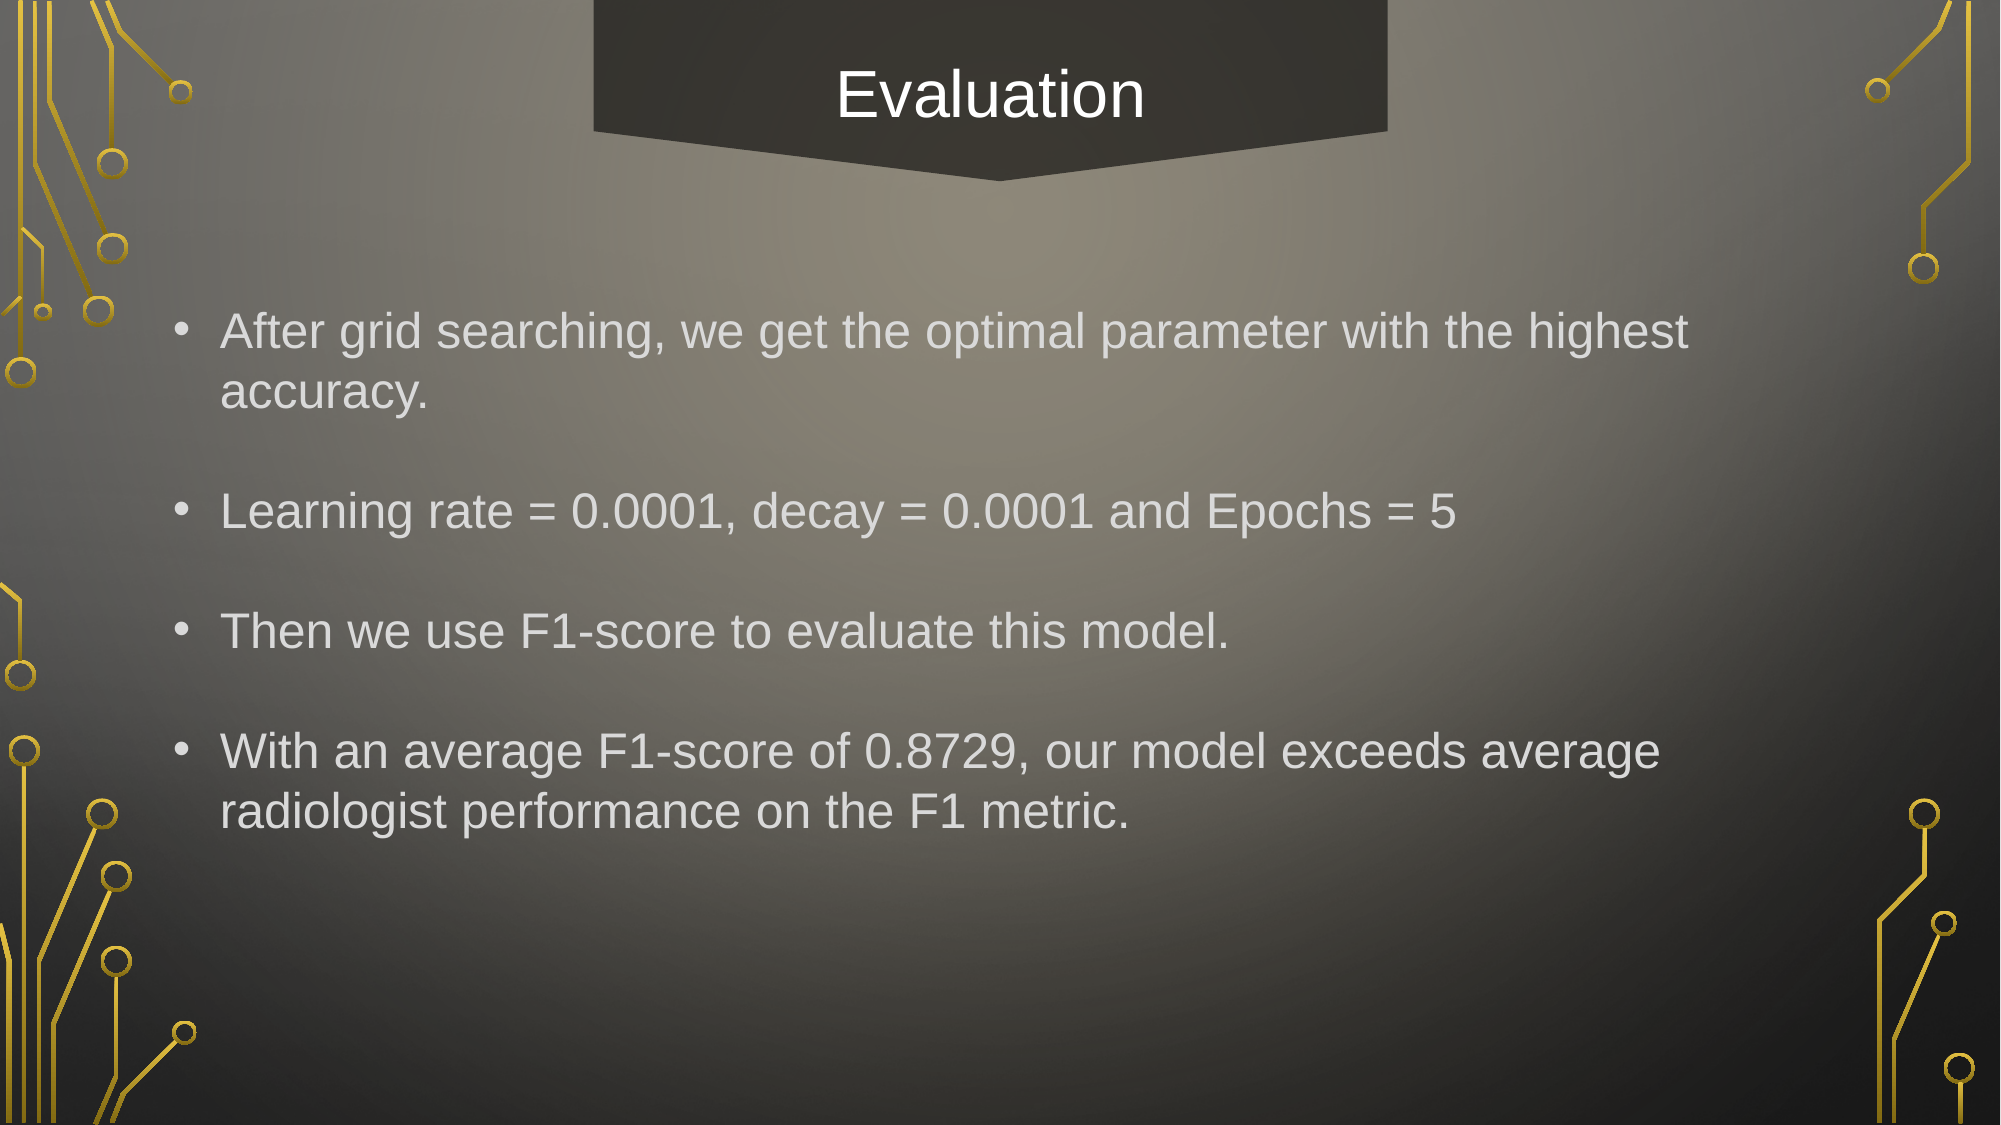

Evaluation
After grid searching, we get the optimal parameter with the highest accuracy.

Learning rate = 0.0001, decay = 0.0001 and Epochs = 5

Then we use F1-score to evaluate this model.

With an average F1-score of 0.8729, our model exceeds average radiologist performance on the F1 metric.